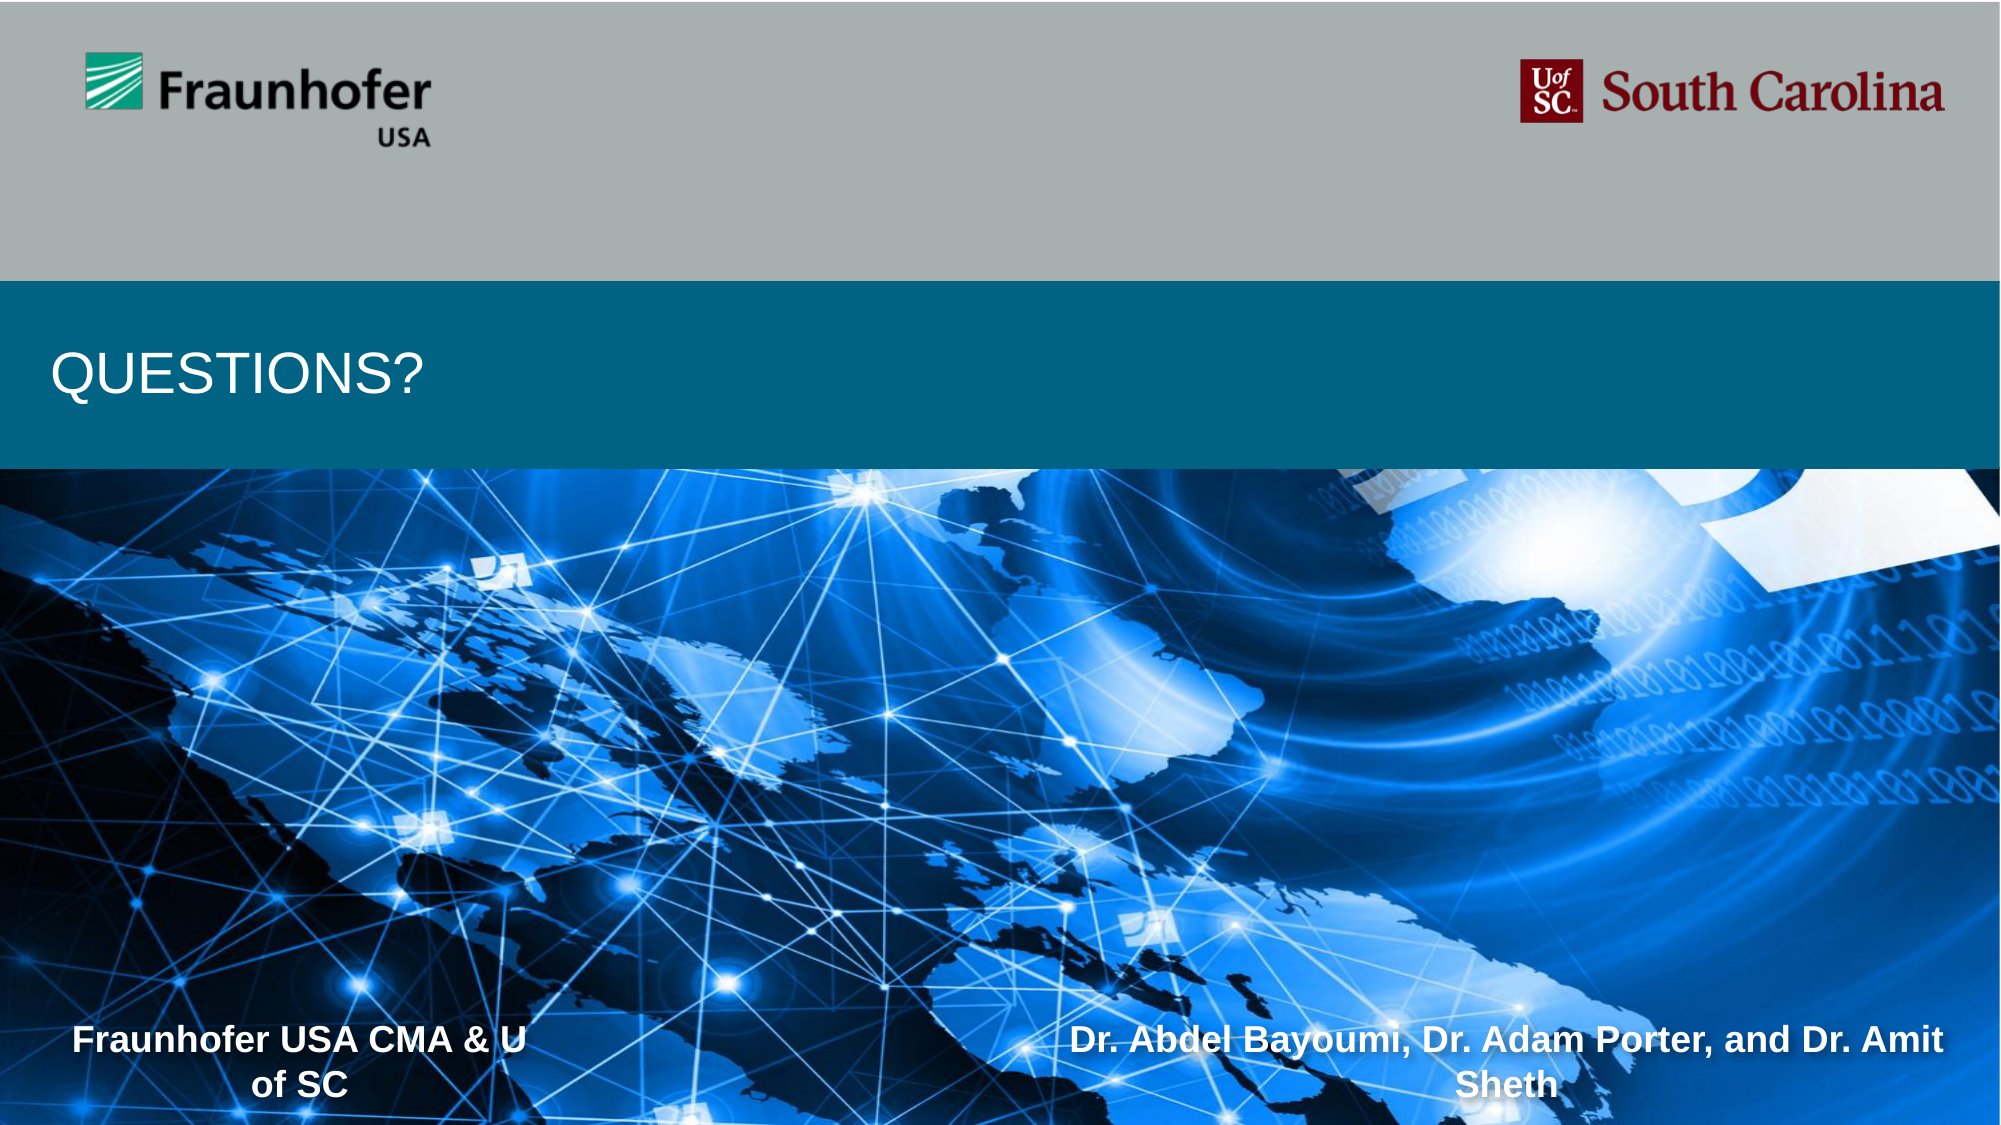

# Questions?
Dr. Abdel Bayoumi, Dr. Adam Porter, and Dr. Amit Sheth
Fraunhofer USA CMA & U of SC